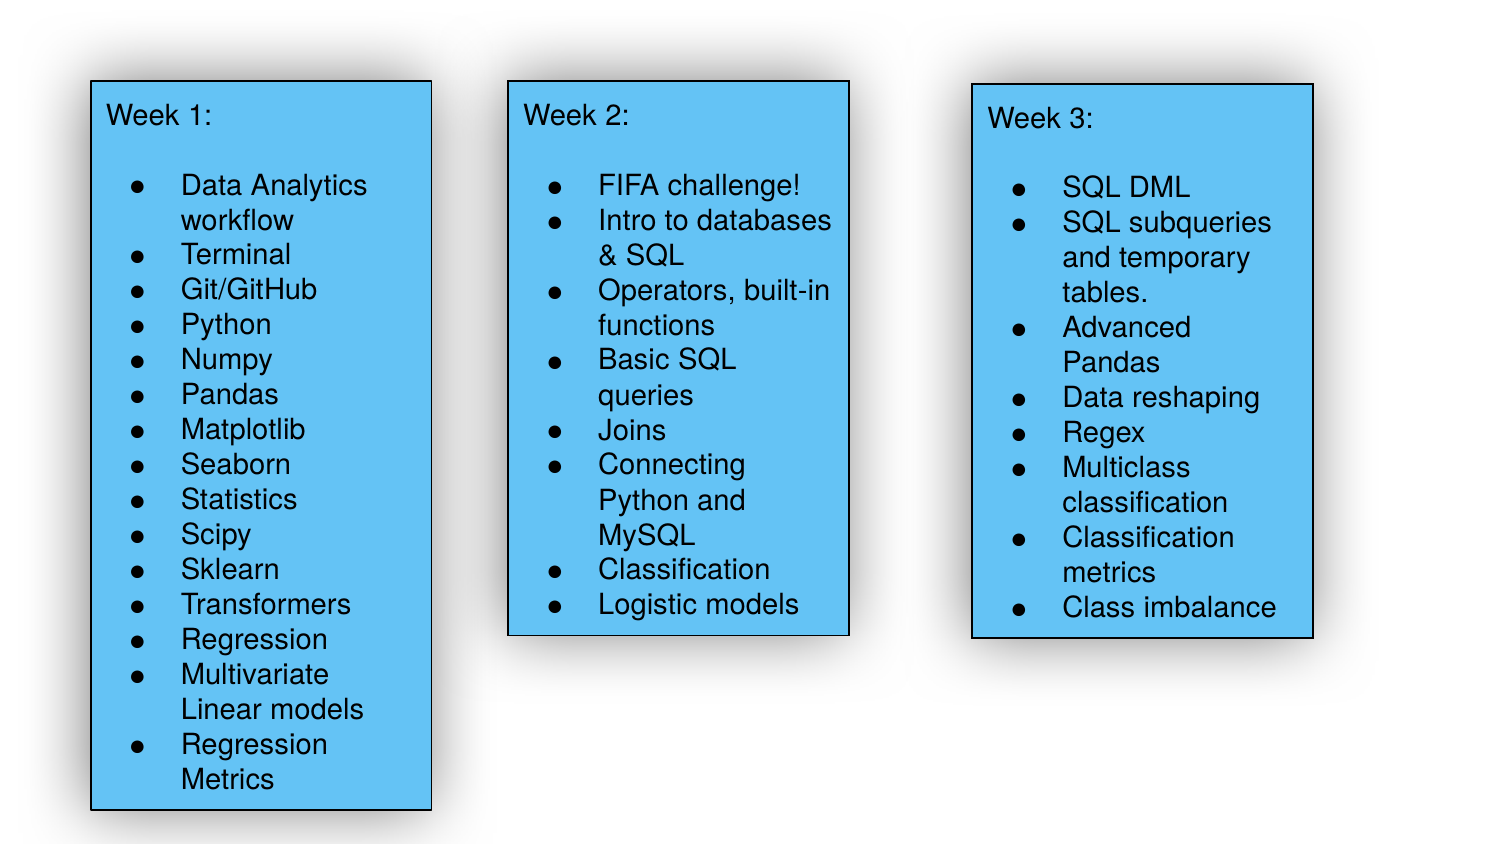

Week 1:

Data Analytics workflow
Terminal
Git/GitHub
Python
Numpy
Pandas
Matplotlib
Seaborn
Statistics
Scipy
Sklearn
Transformers
Regression
Multivariate Linear models
Regression Metrics
Week 2:

FIFA challenge!
Intro to databases & SQL
Operators, built-in functions
Basic SQL queries
Joins
Connecting Python and MySQL
Classification
Logistic models
Week 3:

SQL DML
SQL subqueries and temporary tables.
Advanced Pandas
Data reshaping
Regex
Multiclass classification
Classification metrics
Class imbalance